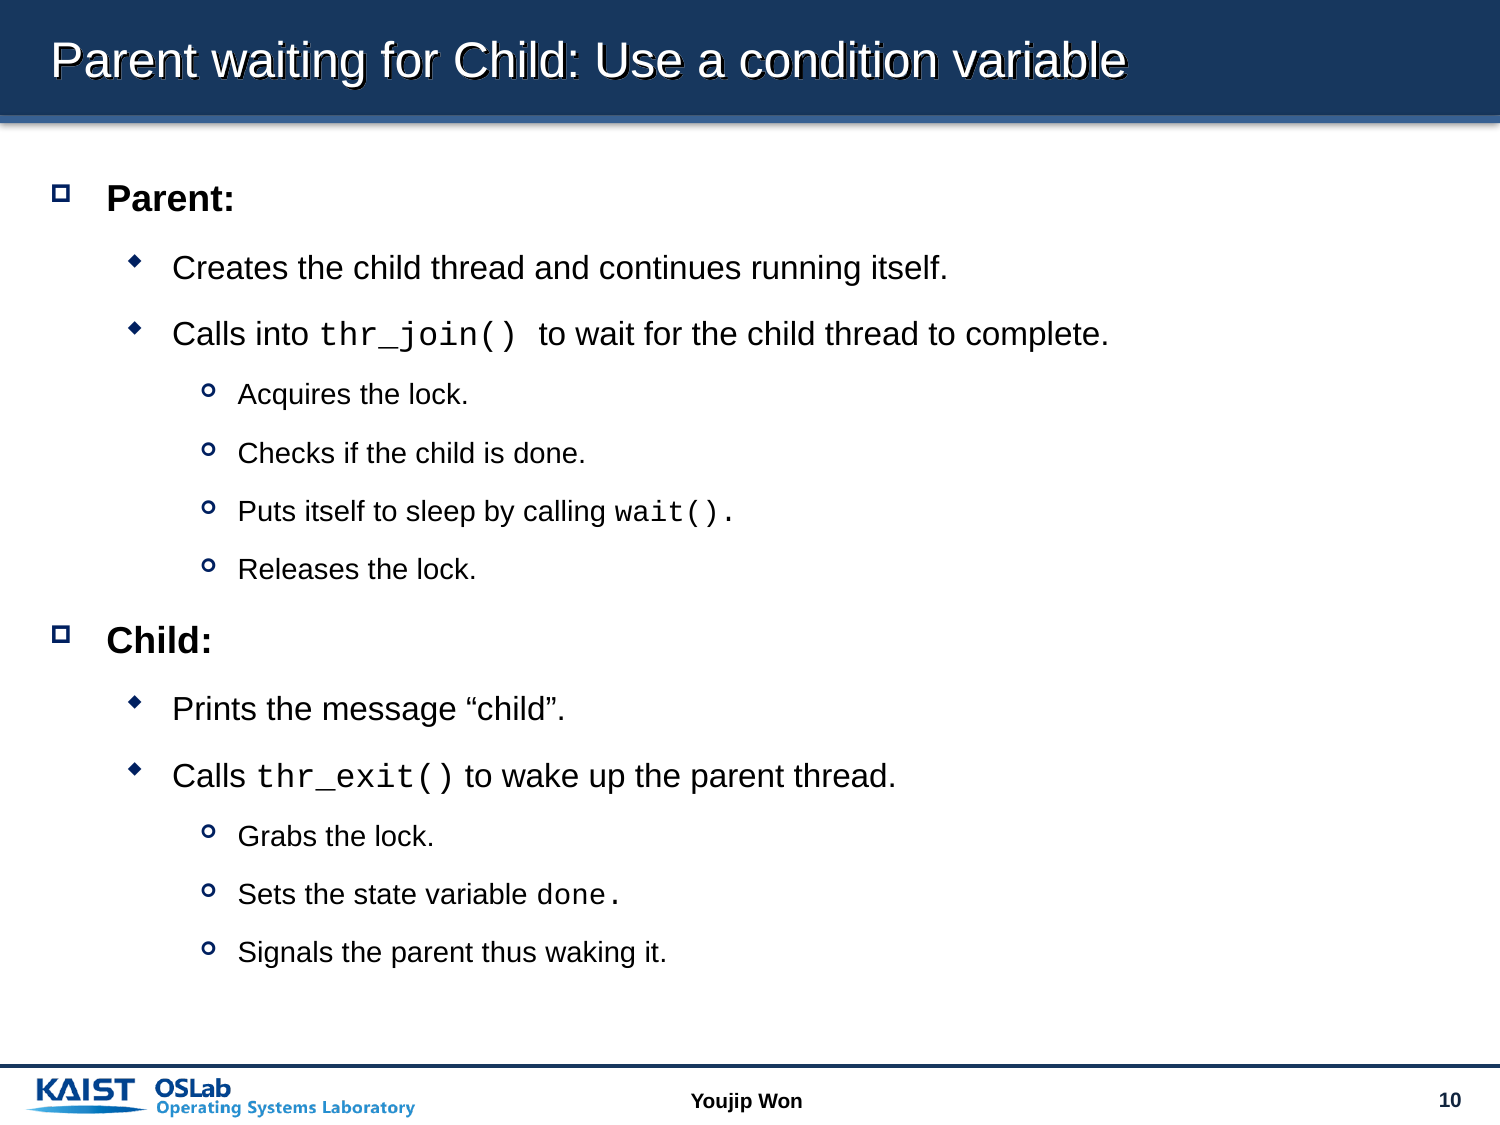

# Parent waiting for Child: Use a condition variable
Parent:
Creates the child thread and continues running itself.
Calls into thr_join() to wait for the child thread to complete.
Acquires the lock.
Checks if the child is done.
Puts itself to sleep by calling wait().
Releases the lock.
Child:
Prints the message “child”.
Calls thr_exit() to wake up the parent thread.
Grabs the lock.
Sets the state variable done.
Signals the parent thus waking it.

Youjip Won
10